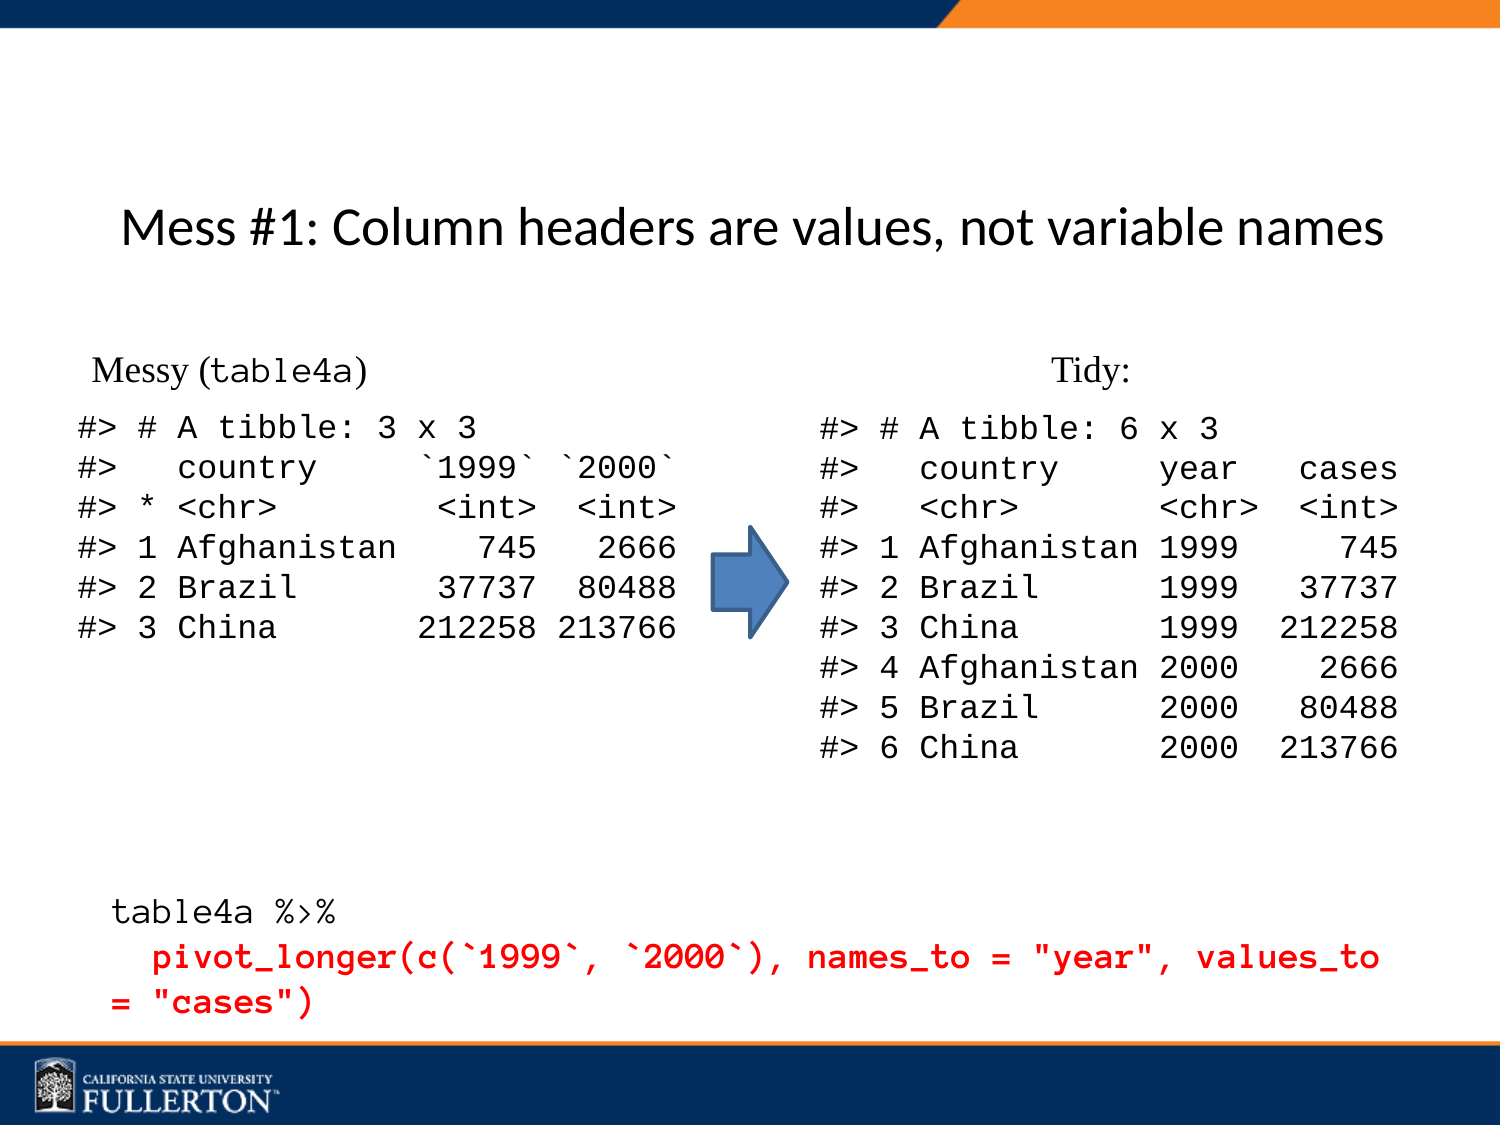

# Mess #1: Column headers are values, not variable names
Messy (table4a)
Tidy:
#> # A tibble: 3 x 3
#>   country     `1999` `2000`
#> * <chr>        <int>  <int>
#> 1 Afghanistan    745   2666
#> 2 Brazil       37737  80488
#> 3 China       212258 213766
#> # A tibble: 6 x 3
#>   country     year   cases
#>   <chr>       <chr>  <int>
#> 1 Afghanistan 1999     745
#> 2 Brazil      1999   37737
#> 3 China       1999  212258
#> 4 Afghanistan 2000    2666
#> 5 Brazil      2000   80488
#> 6 China       2000  213766

table4a %>%
  pivot_longer(c(`1999`, `2000`), names_to = "year", values_to = "cases")